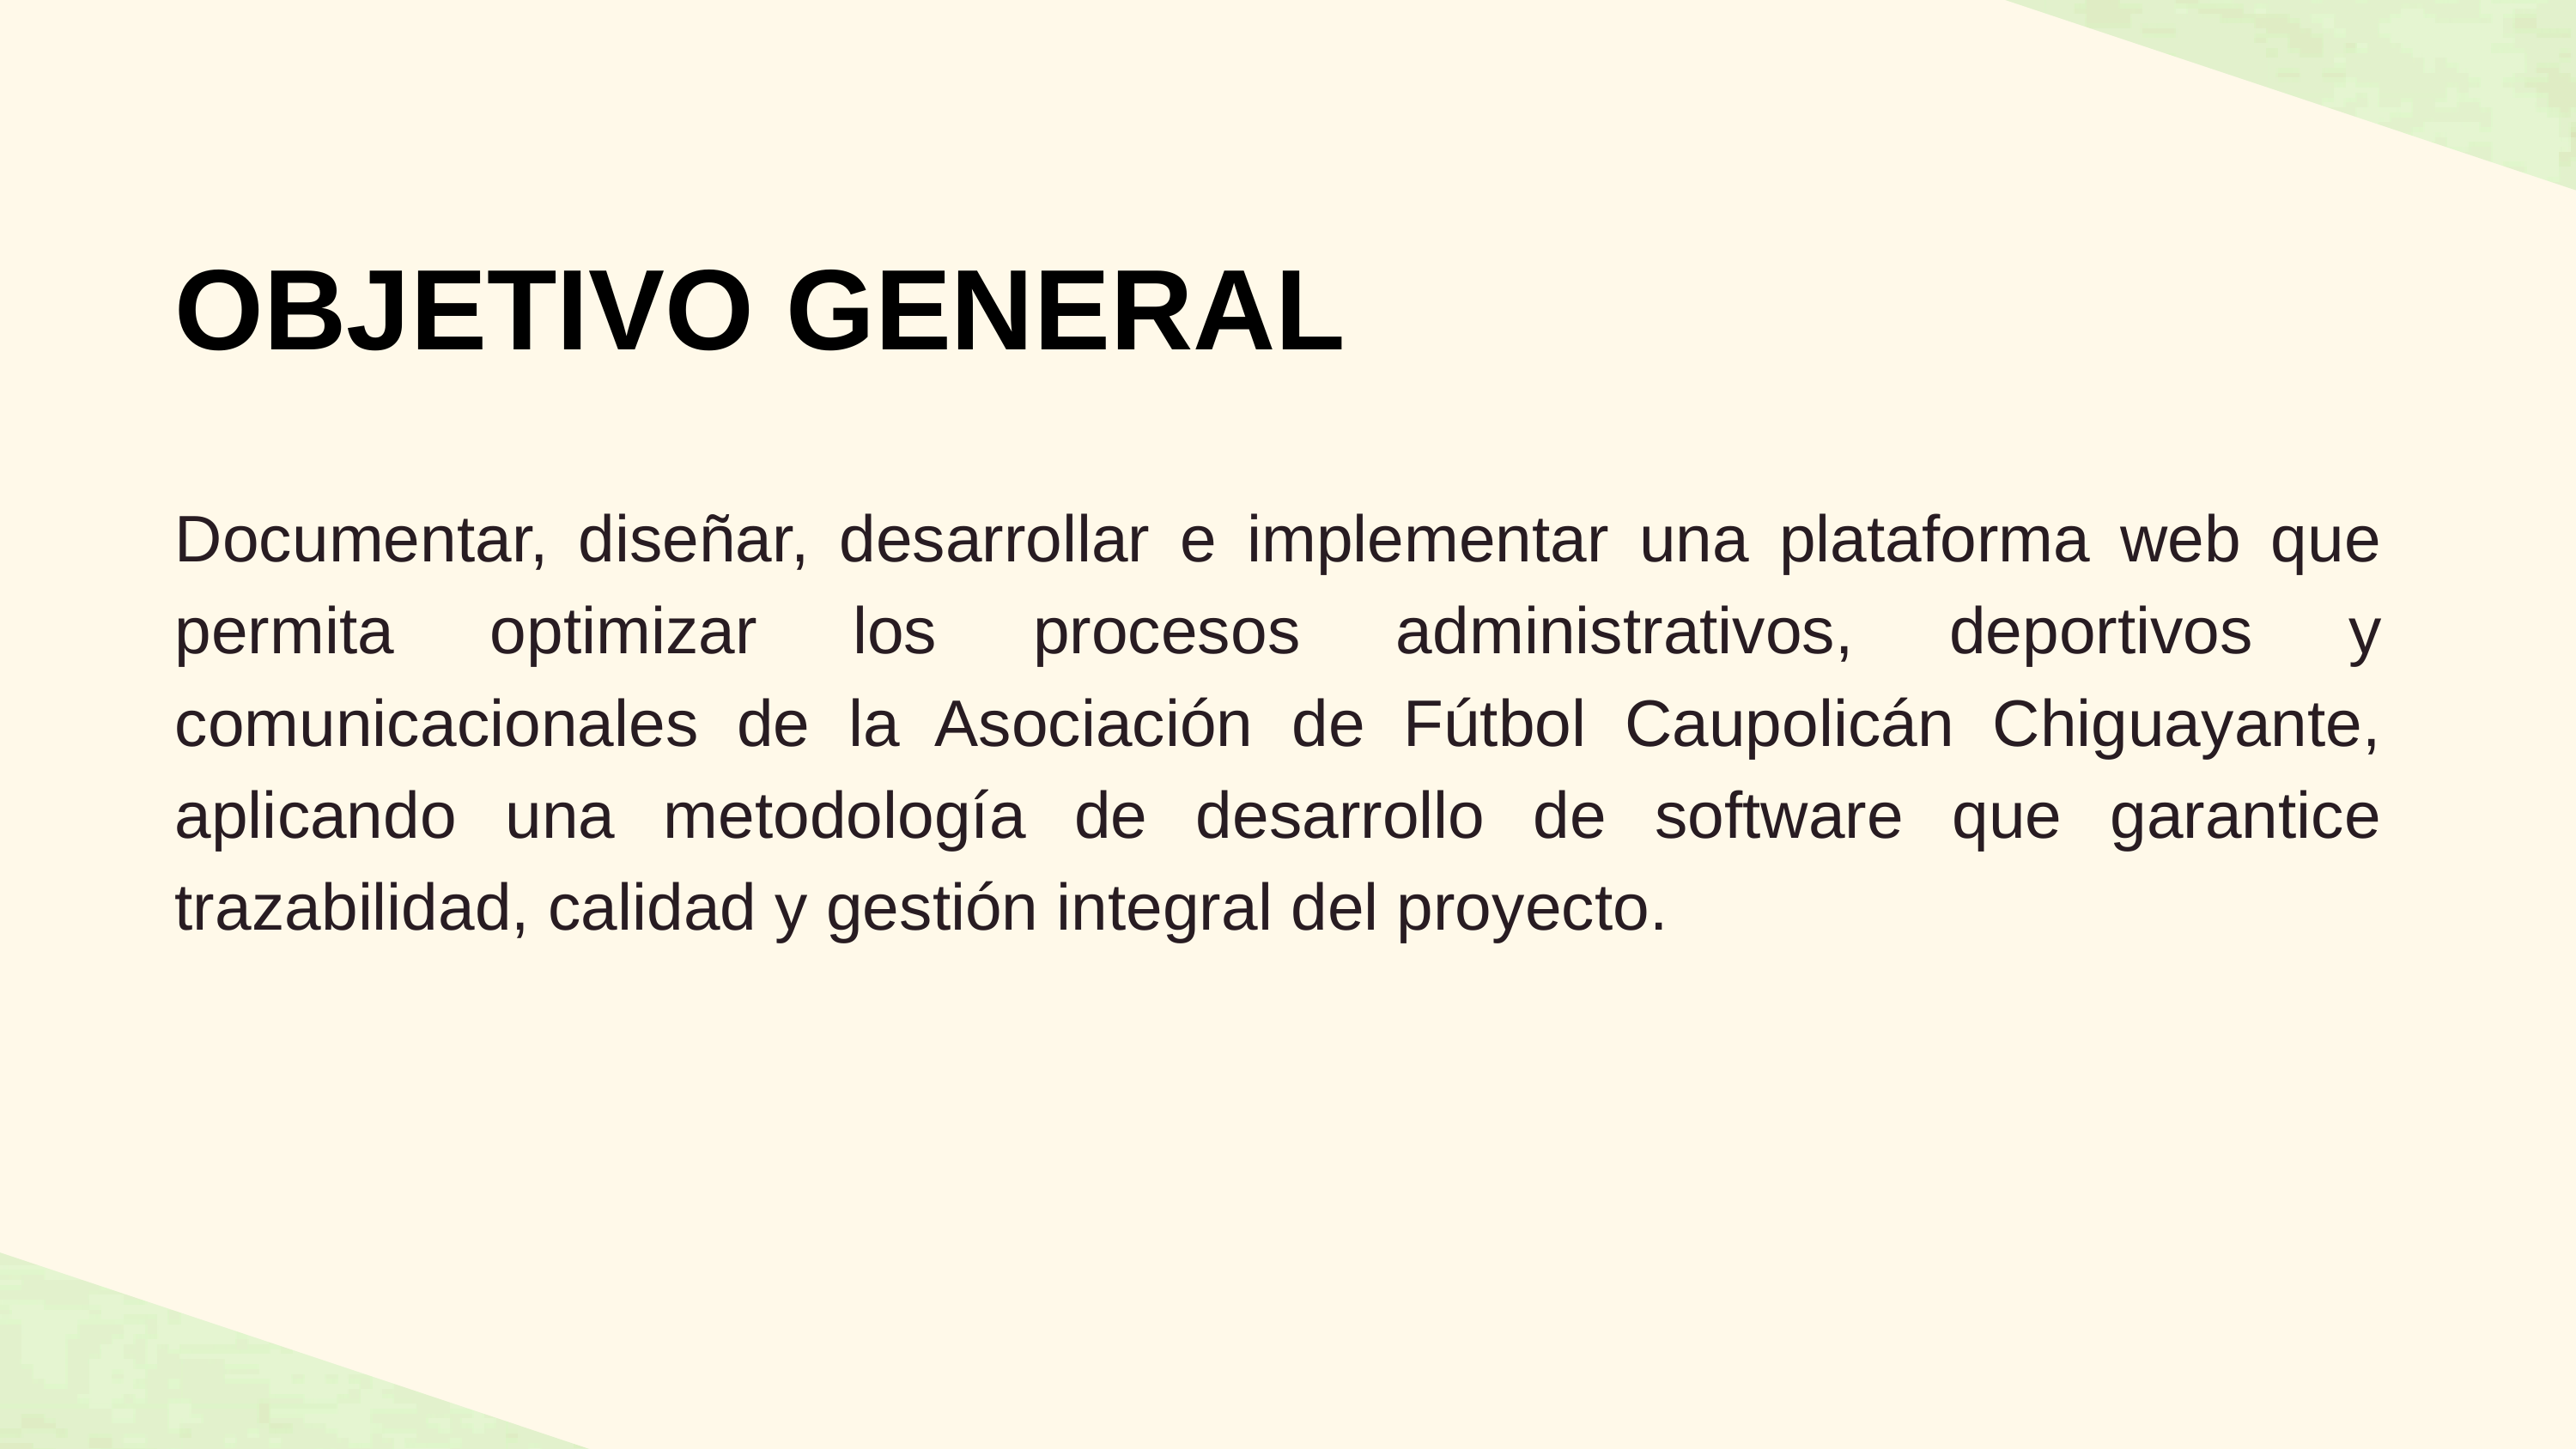

OBJETIVO GENERAL
Documentar, diseñar, desarrollar e implementar una plataforma web que permita optimizar los procesos administrativos, deportivos y comunicacionales de la Asociación de Fútbol Caupolicán Chiguayante, aplicando una metodología de desarrollo de software que garantice trazabilidad, calidad y gestión integral del proyecto.